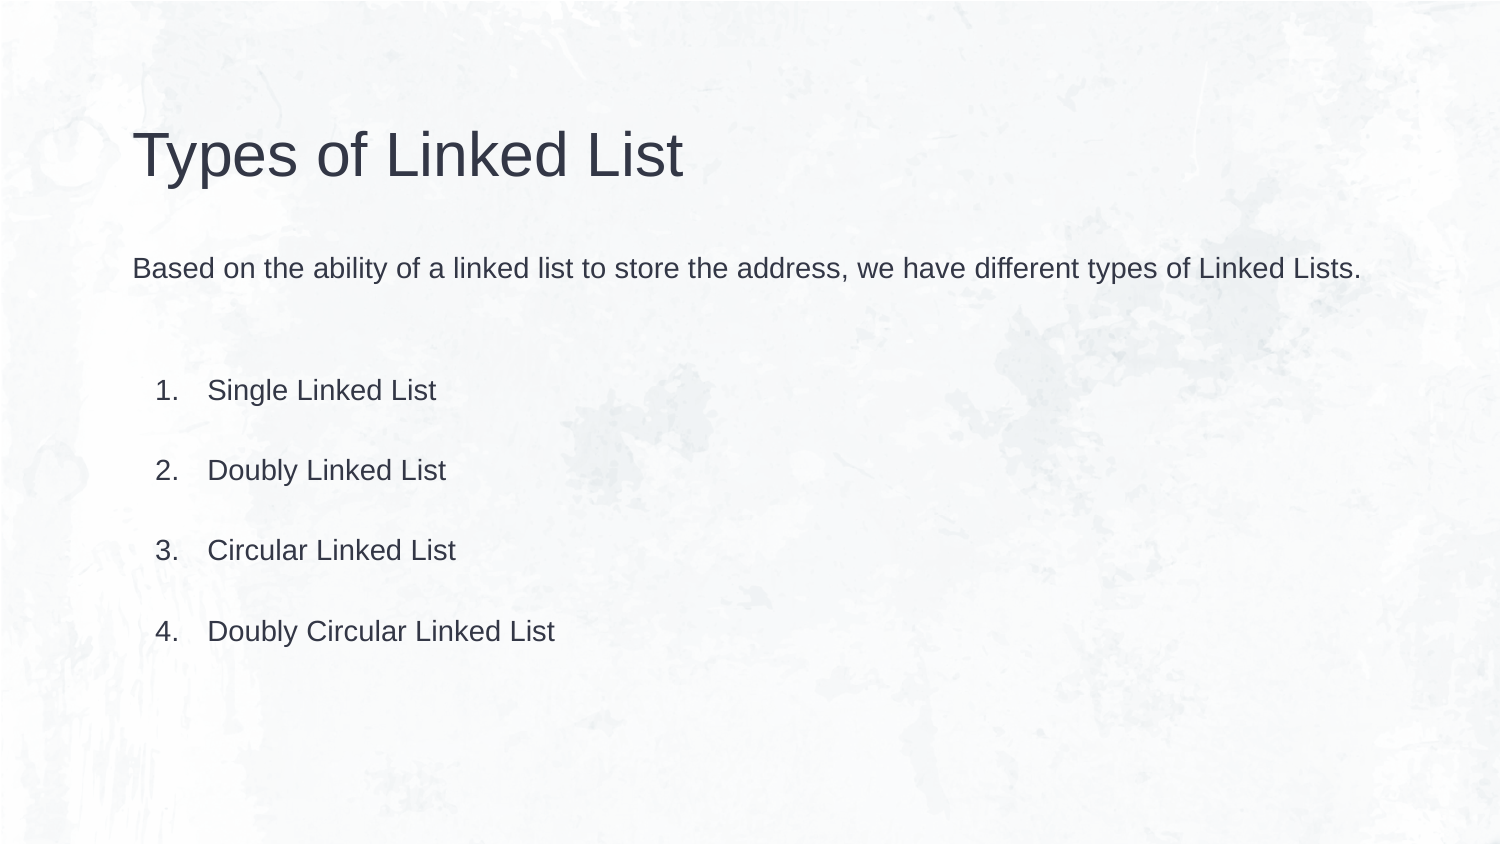

# Types of Linked List

Based on the ability of a linked list to store the address, we have different types of Linked Lists.

Single Linked List
Doubly Linked List
Circular Linked List
Doubly Circular Linked List